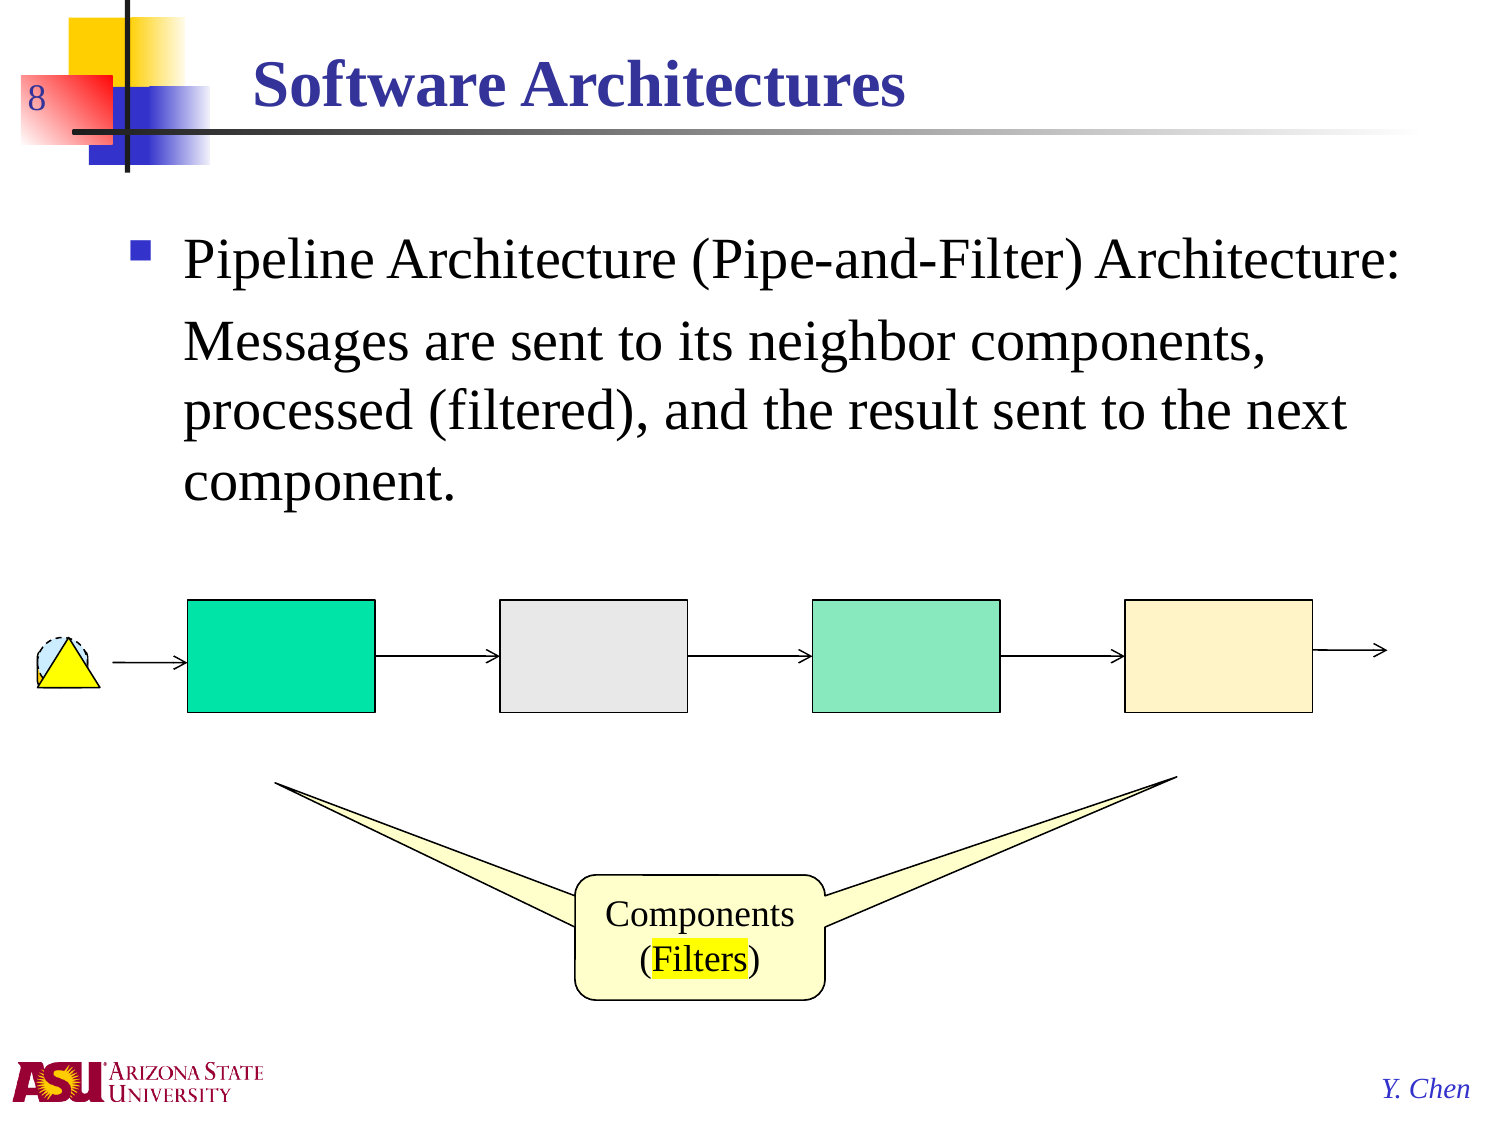

# Software Architectures
8
Pipeline Architecture (Pipe-and-Filter) Architecture:
	Messages are sent to its neighbor components, processed (filtered), and the result sent to the next component.

Components (Filters)
Components (Filters)